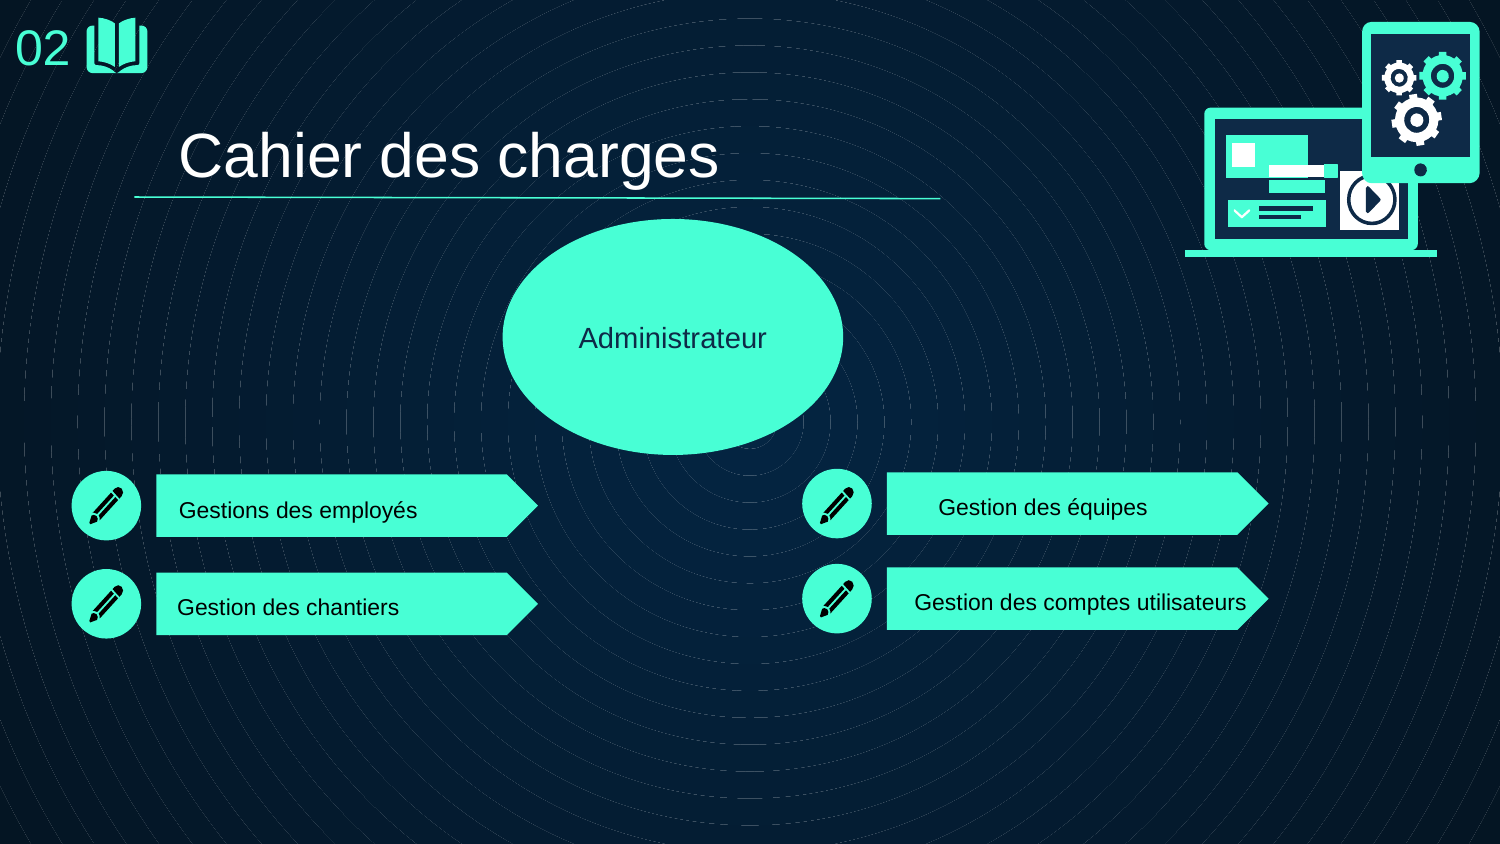

02

Cahier des charges

Administrateur

# Gestions des employés

Gestion des équipes

Gestion des comptes utilisateurs

Gestion des chantiers